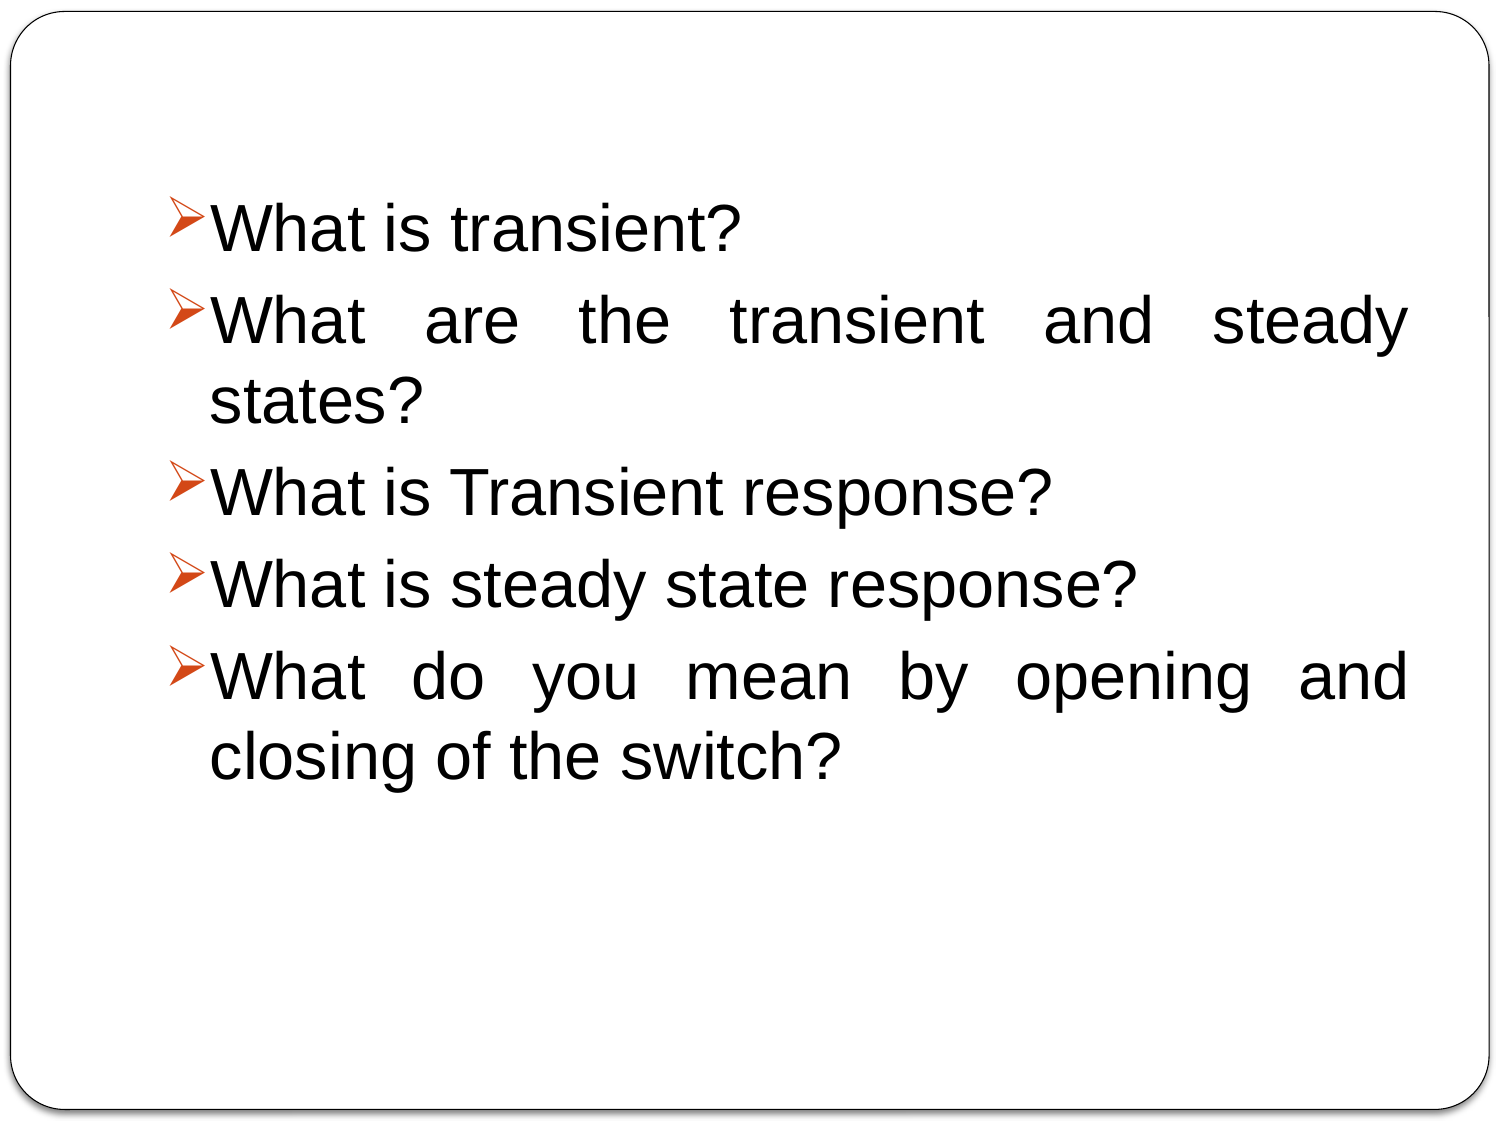

What is transient?
What are the transient and steady states?
What is Transient response?
What is steady state response?
What do you mean by opening and closing of the switch?